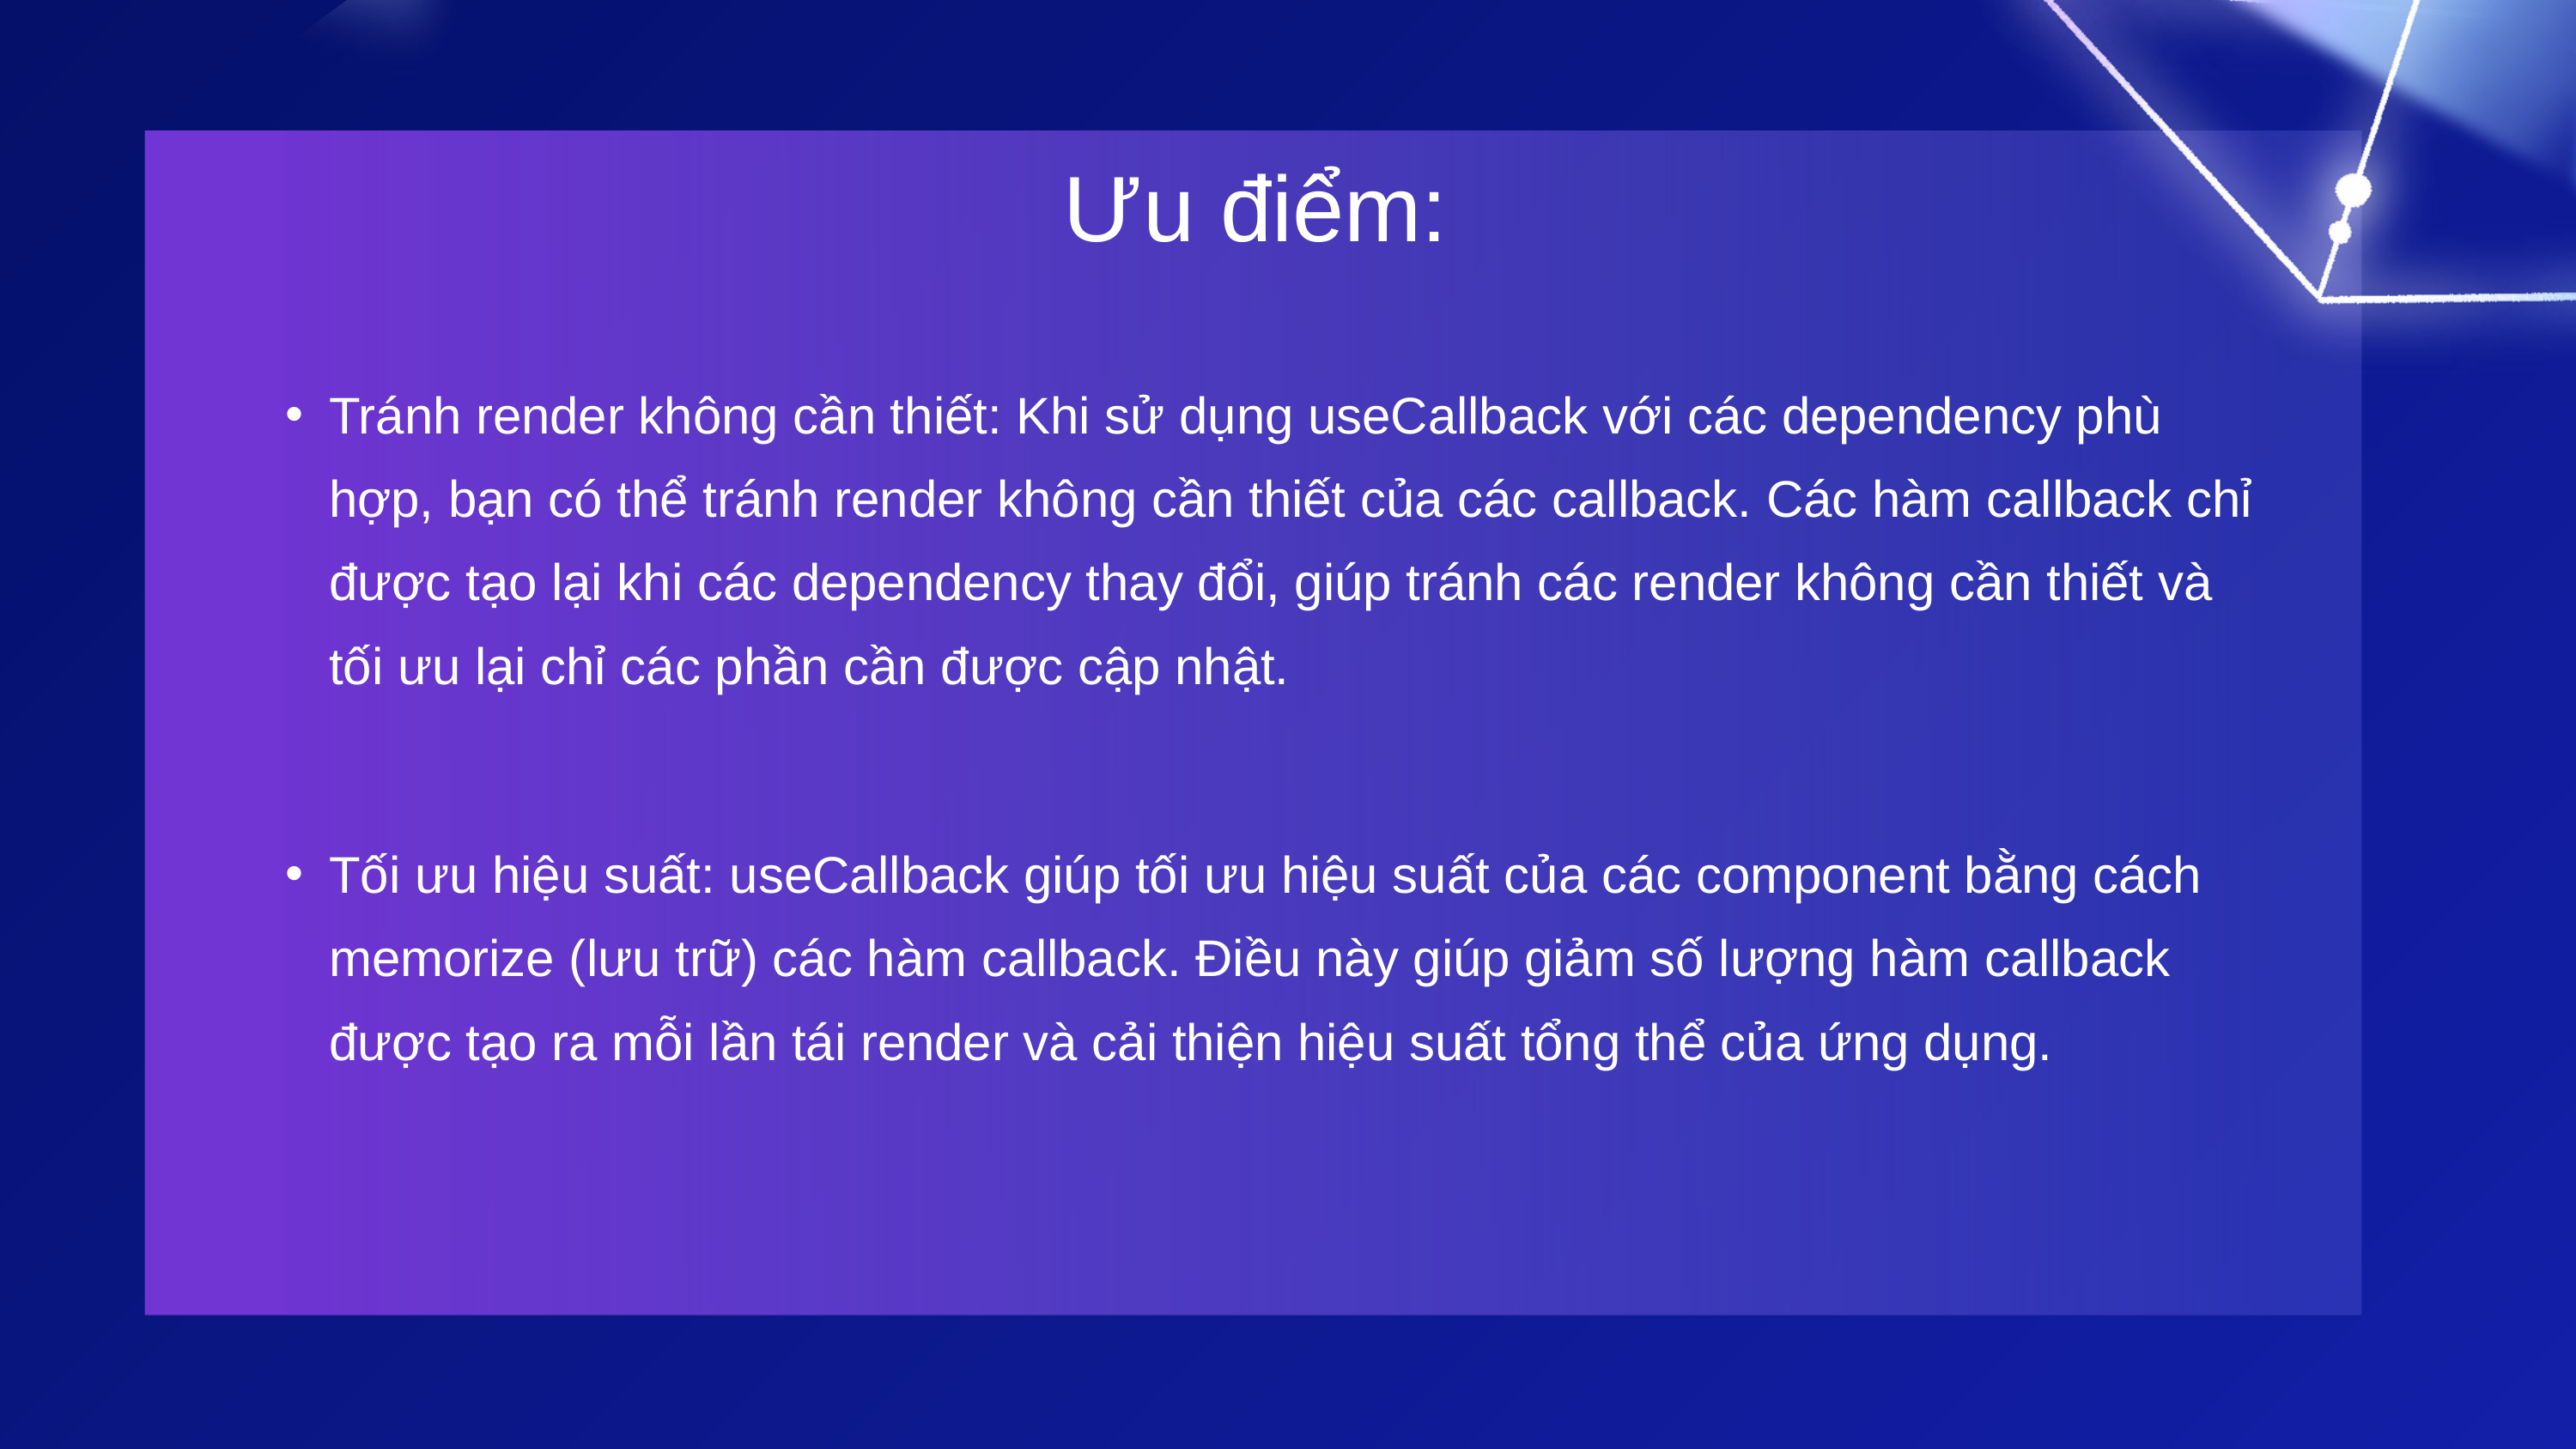

Ưu điểm:

Tránh render không cần thiết: Khi sử dụng useCallback với các dependency phù hợp, bạn có thể tránh render không cần thiết của các callback. Các hàm callback chỉ được tạo lại khi các dependency thay đổi, giúp tránh các render không cần thiết và tối ưu lại chỉ các phần cần được cập nhật.
Tối ưu hiệu suất: useCallback giúp tối ưu hiệu suất của các component bằng cách memorize (lưu trữ) các hàm callback. Điều này giúp giảm số lượng hàm callback được tạo ra mỗi lần tái render và cải thiện hiệu suất tổng thể của ứng dụng.